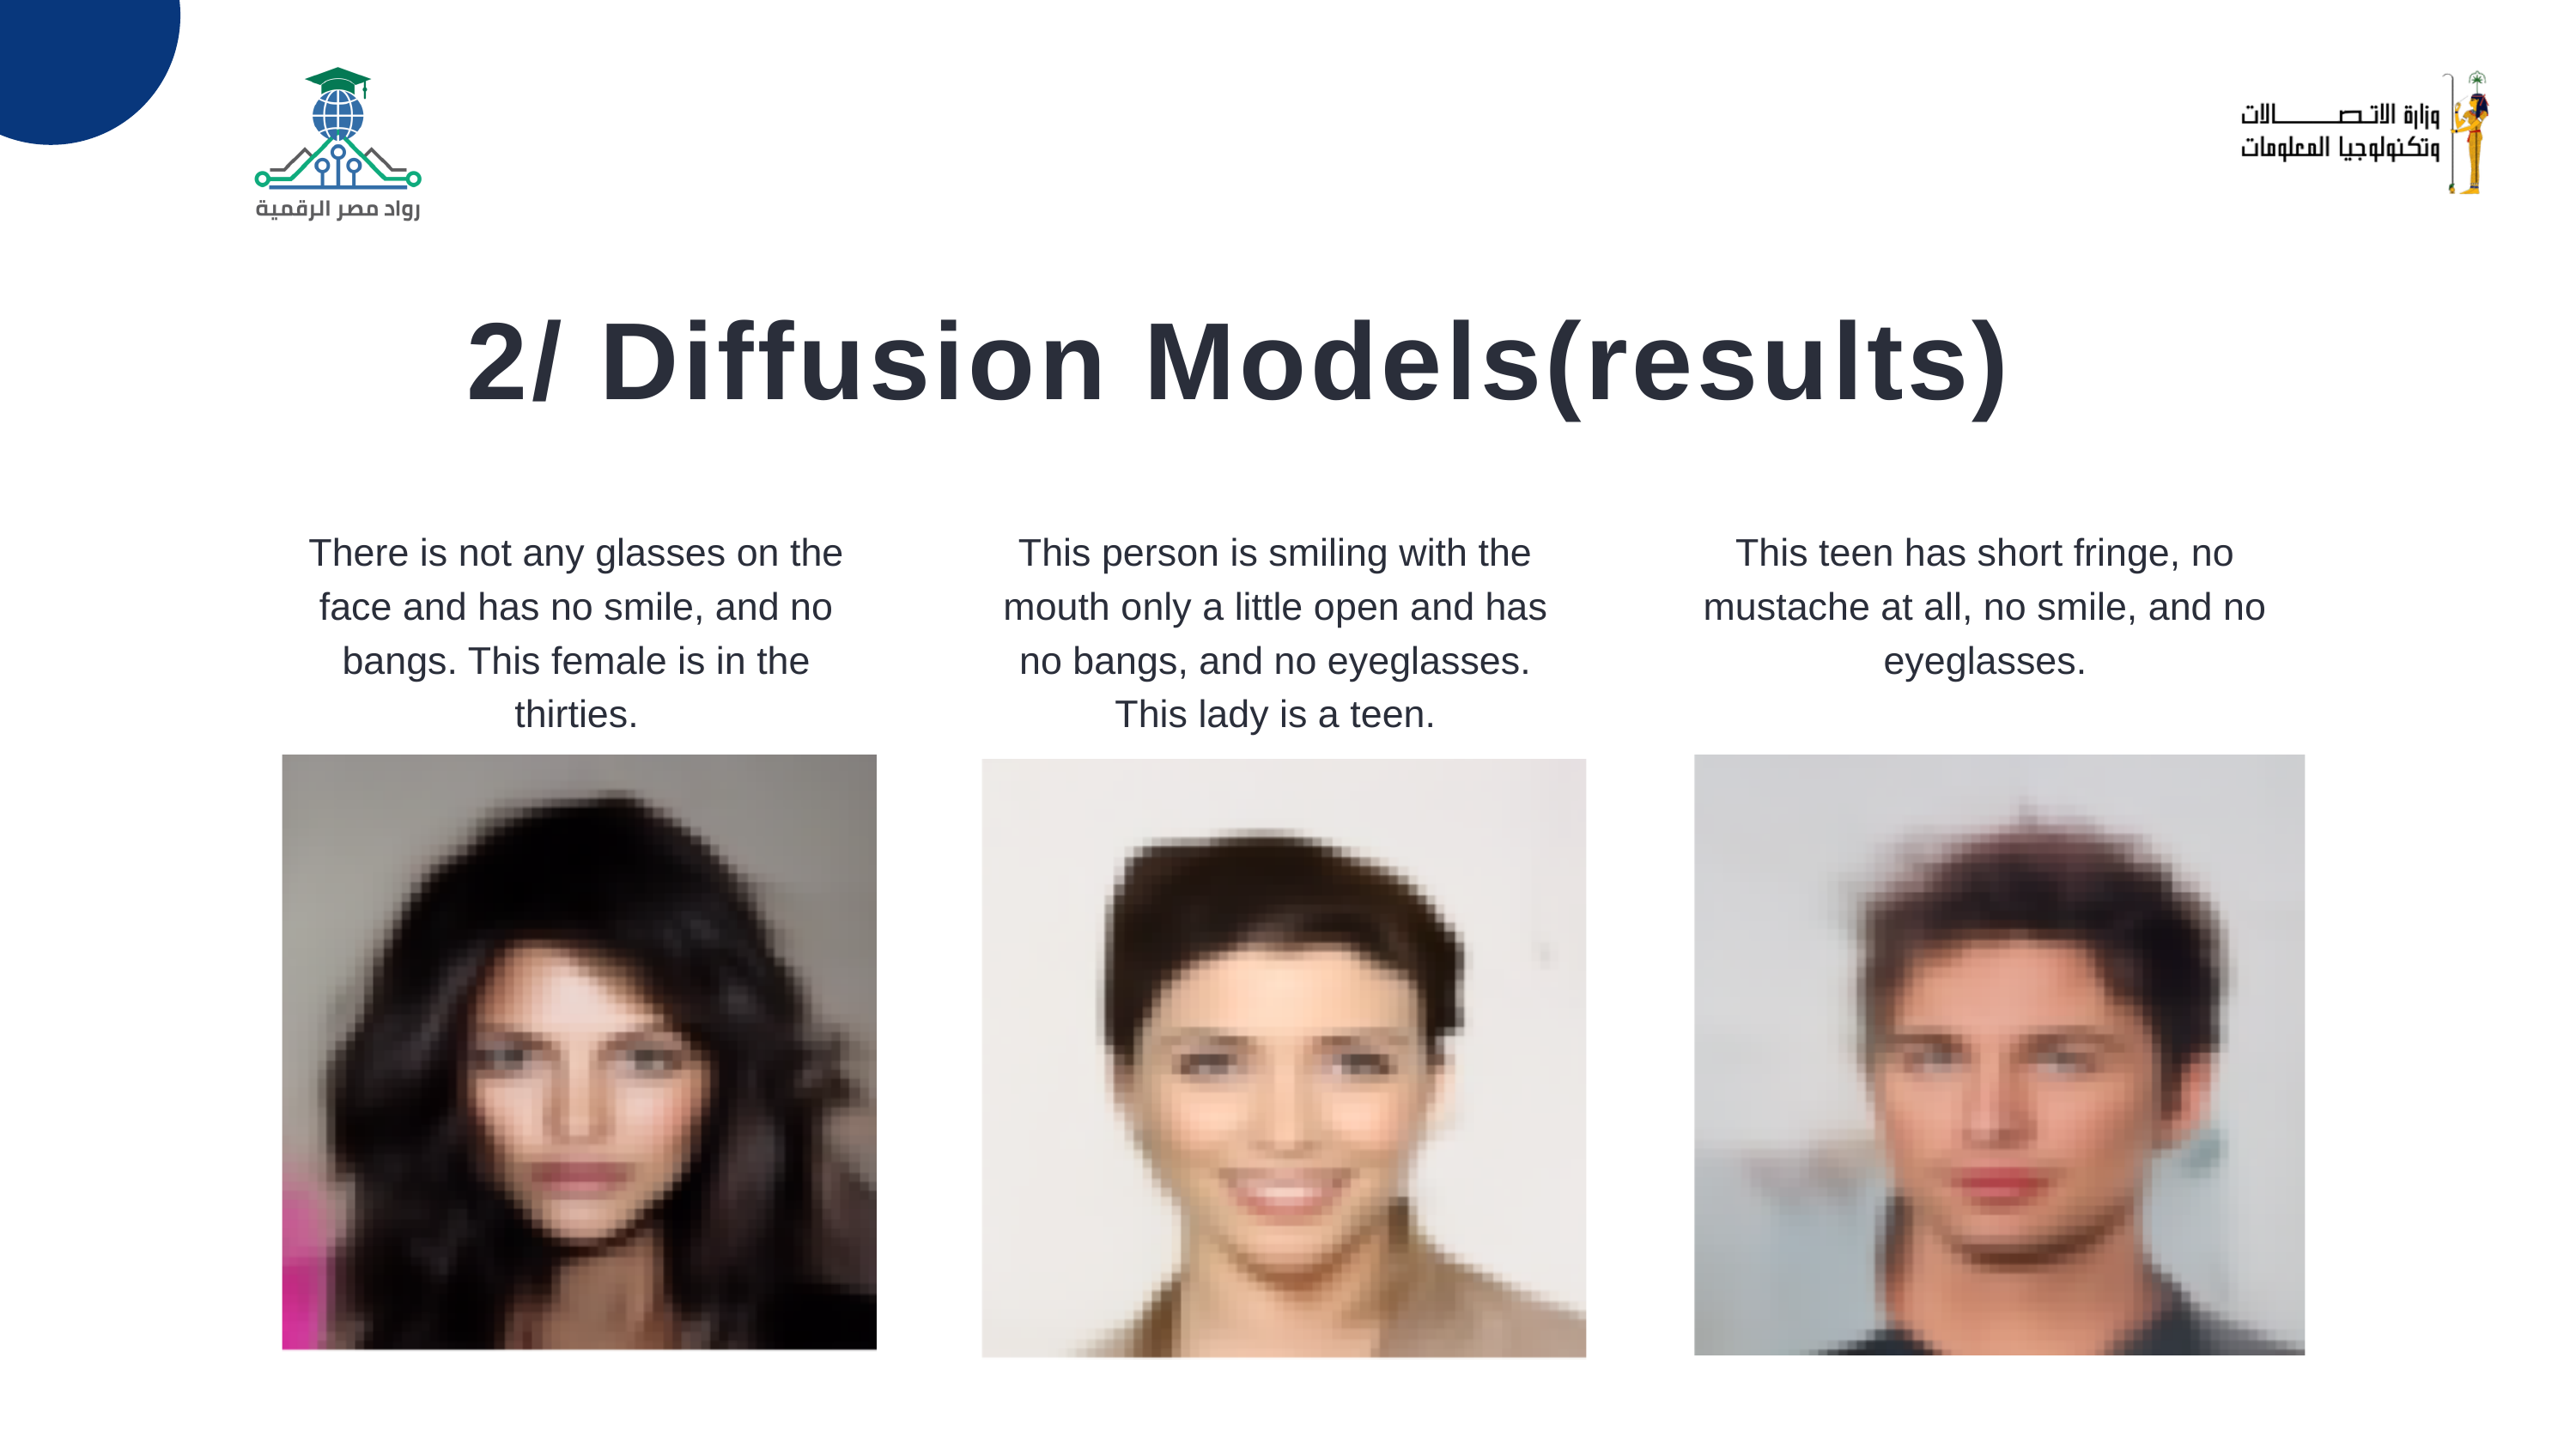

2/ Diffusion Models(results)
There is not any glasses on the face and has no smile, and no bangs. This female is in the thirties.
This person is smiling with the mouth only a little open and has no bangs, and no eyeglasses. This lady is a teen.
This teen has short fringe, no mustache at all, no smile, and no eyeglasses.